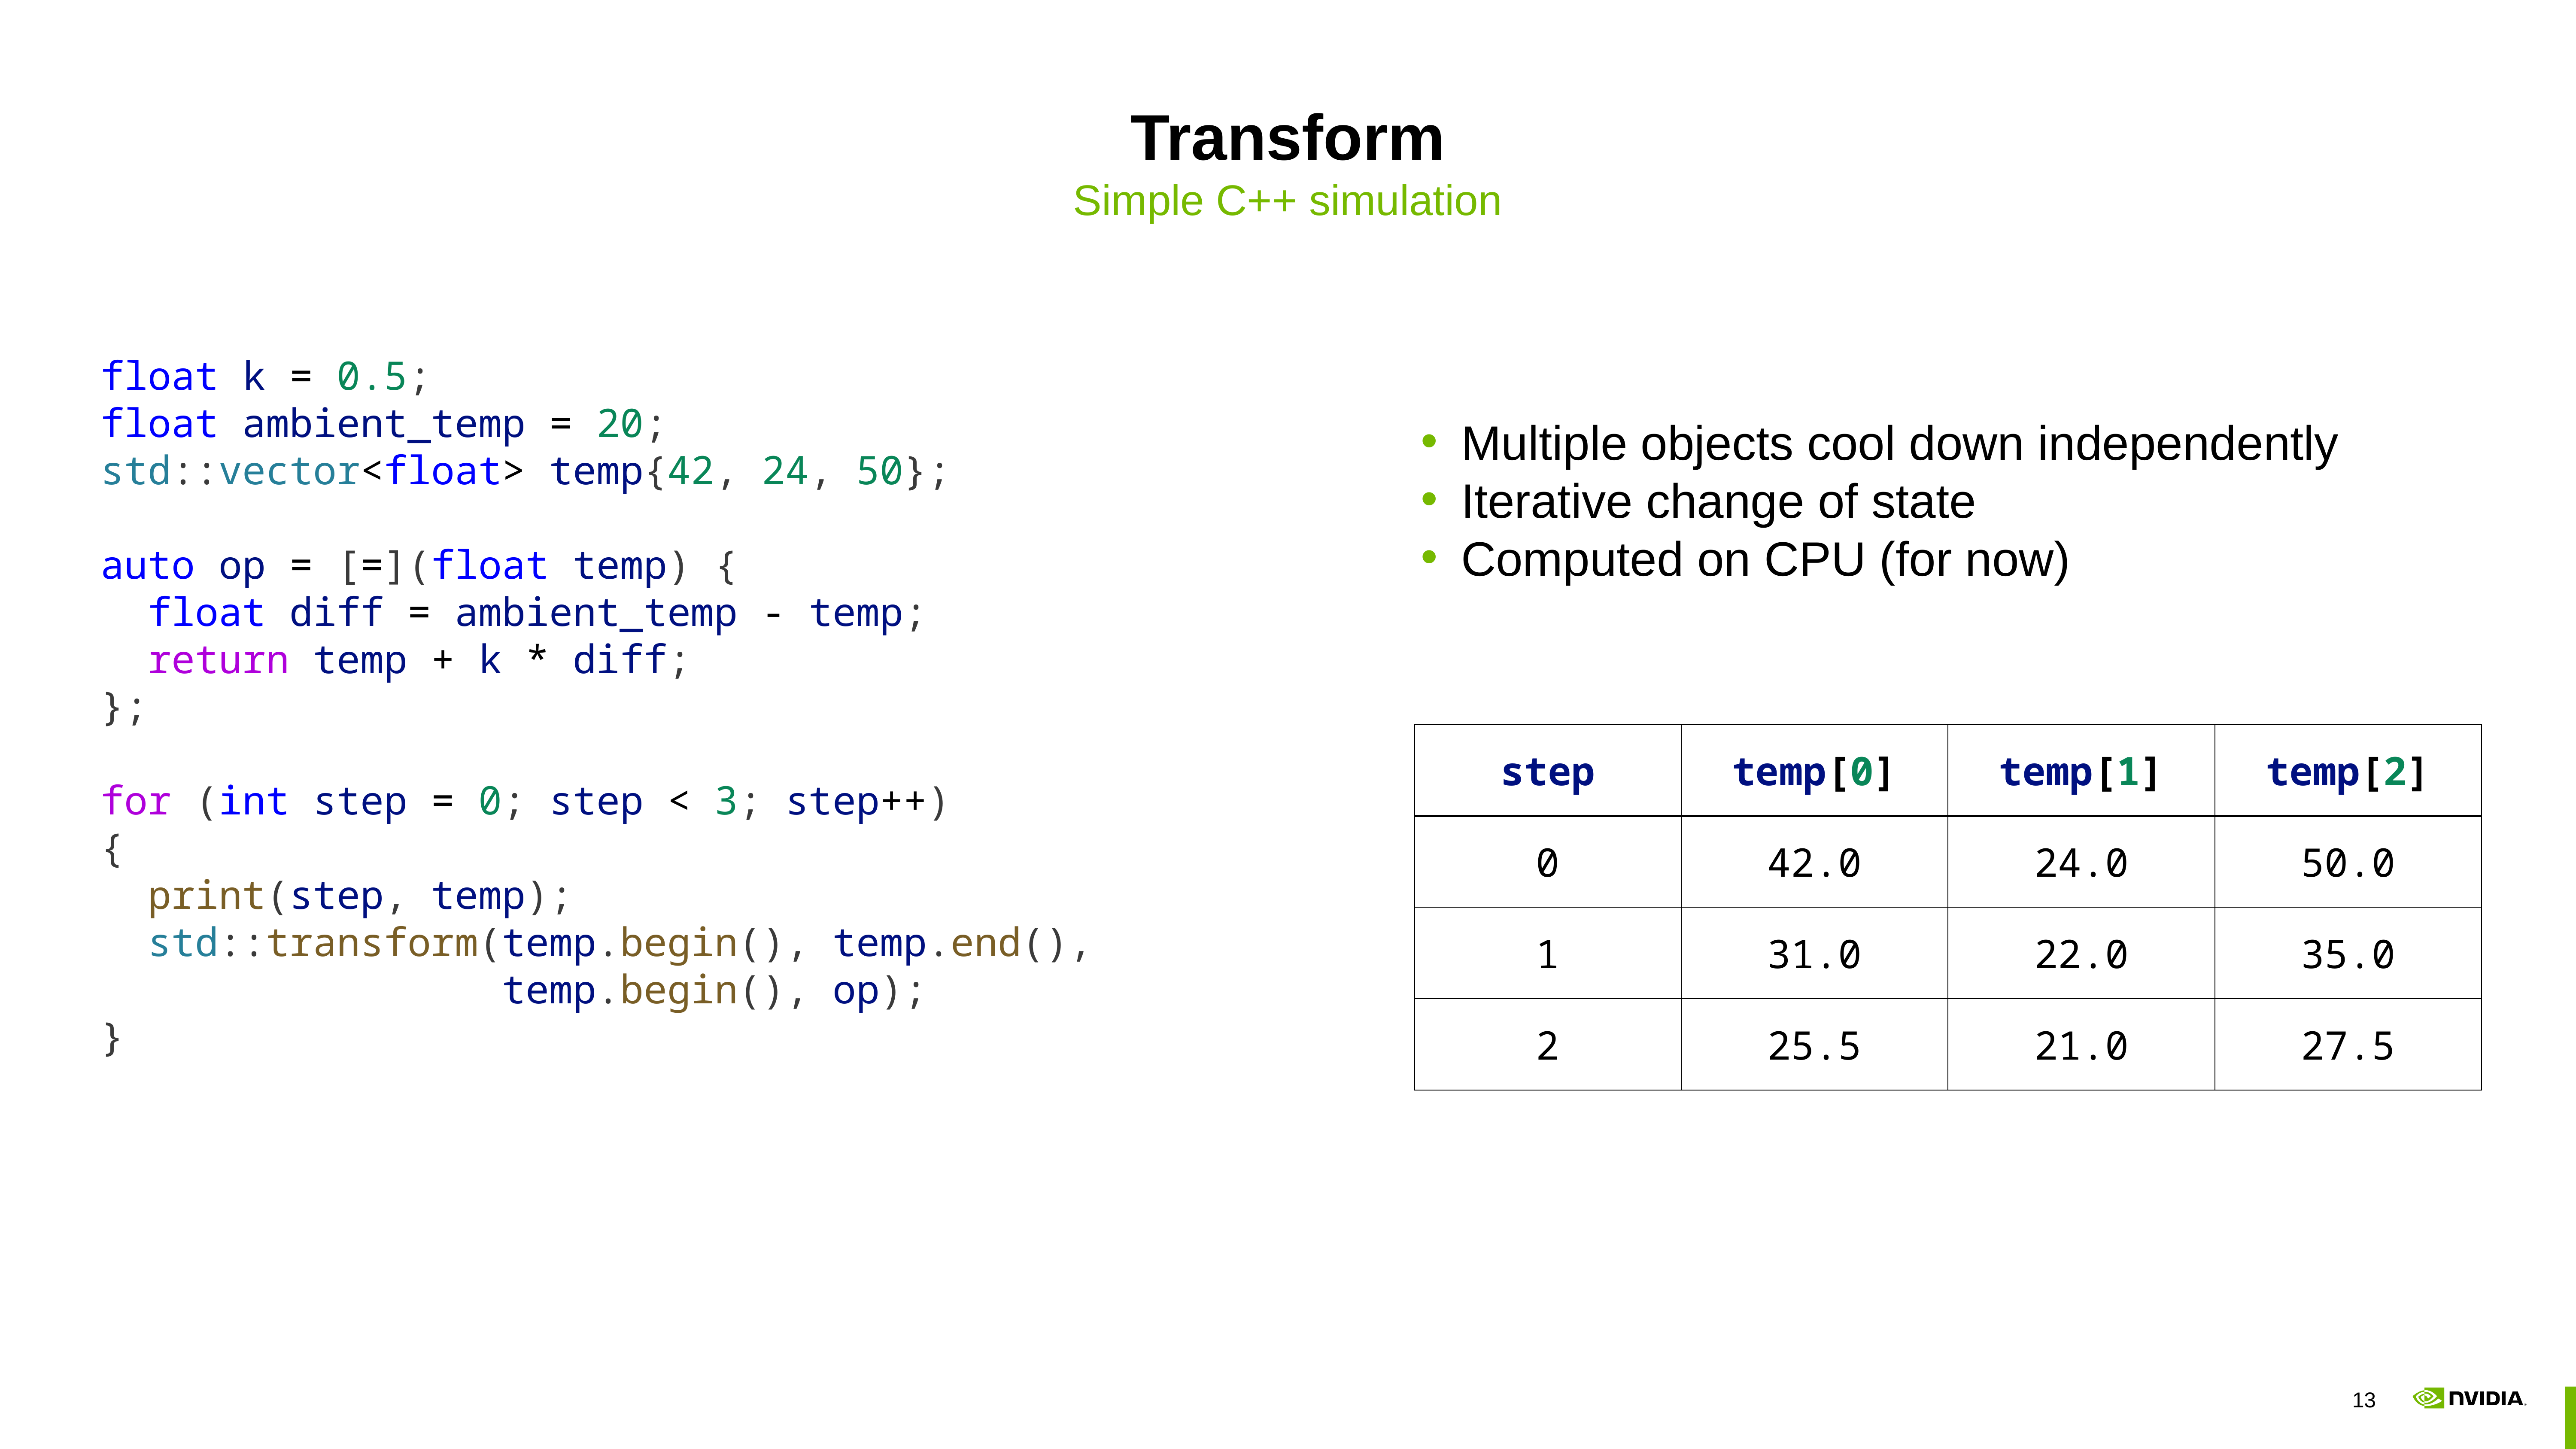

# Transform
Simple C++ simulation
float k = 0.5;
float ambient_temp = 20;
std::vector<float> temp{42, 24, 50};

auto op = [=](float temp) {
  float diff = ambient_temp - temp;
  return temp + k * diff;
};

for (int step = 0; step < 3; step++)
{
  print(step, temp);
  std::transform(temp.begin(), temp.end(),
                 temp.begin(), op);
}

Multiple objects cool down independently
Iterative change of state
Computed on CPU (for now)
| step | temp[0] | temp[1] | temp[2] |
| --- | --- | --- | --- |
| 0 | 42.0 | 24.0 | 50.0 |
| 1 | 31.0 | 22.0 | 35.0 |
| 2 | 25.5 | 21.0 | 27.5 |